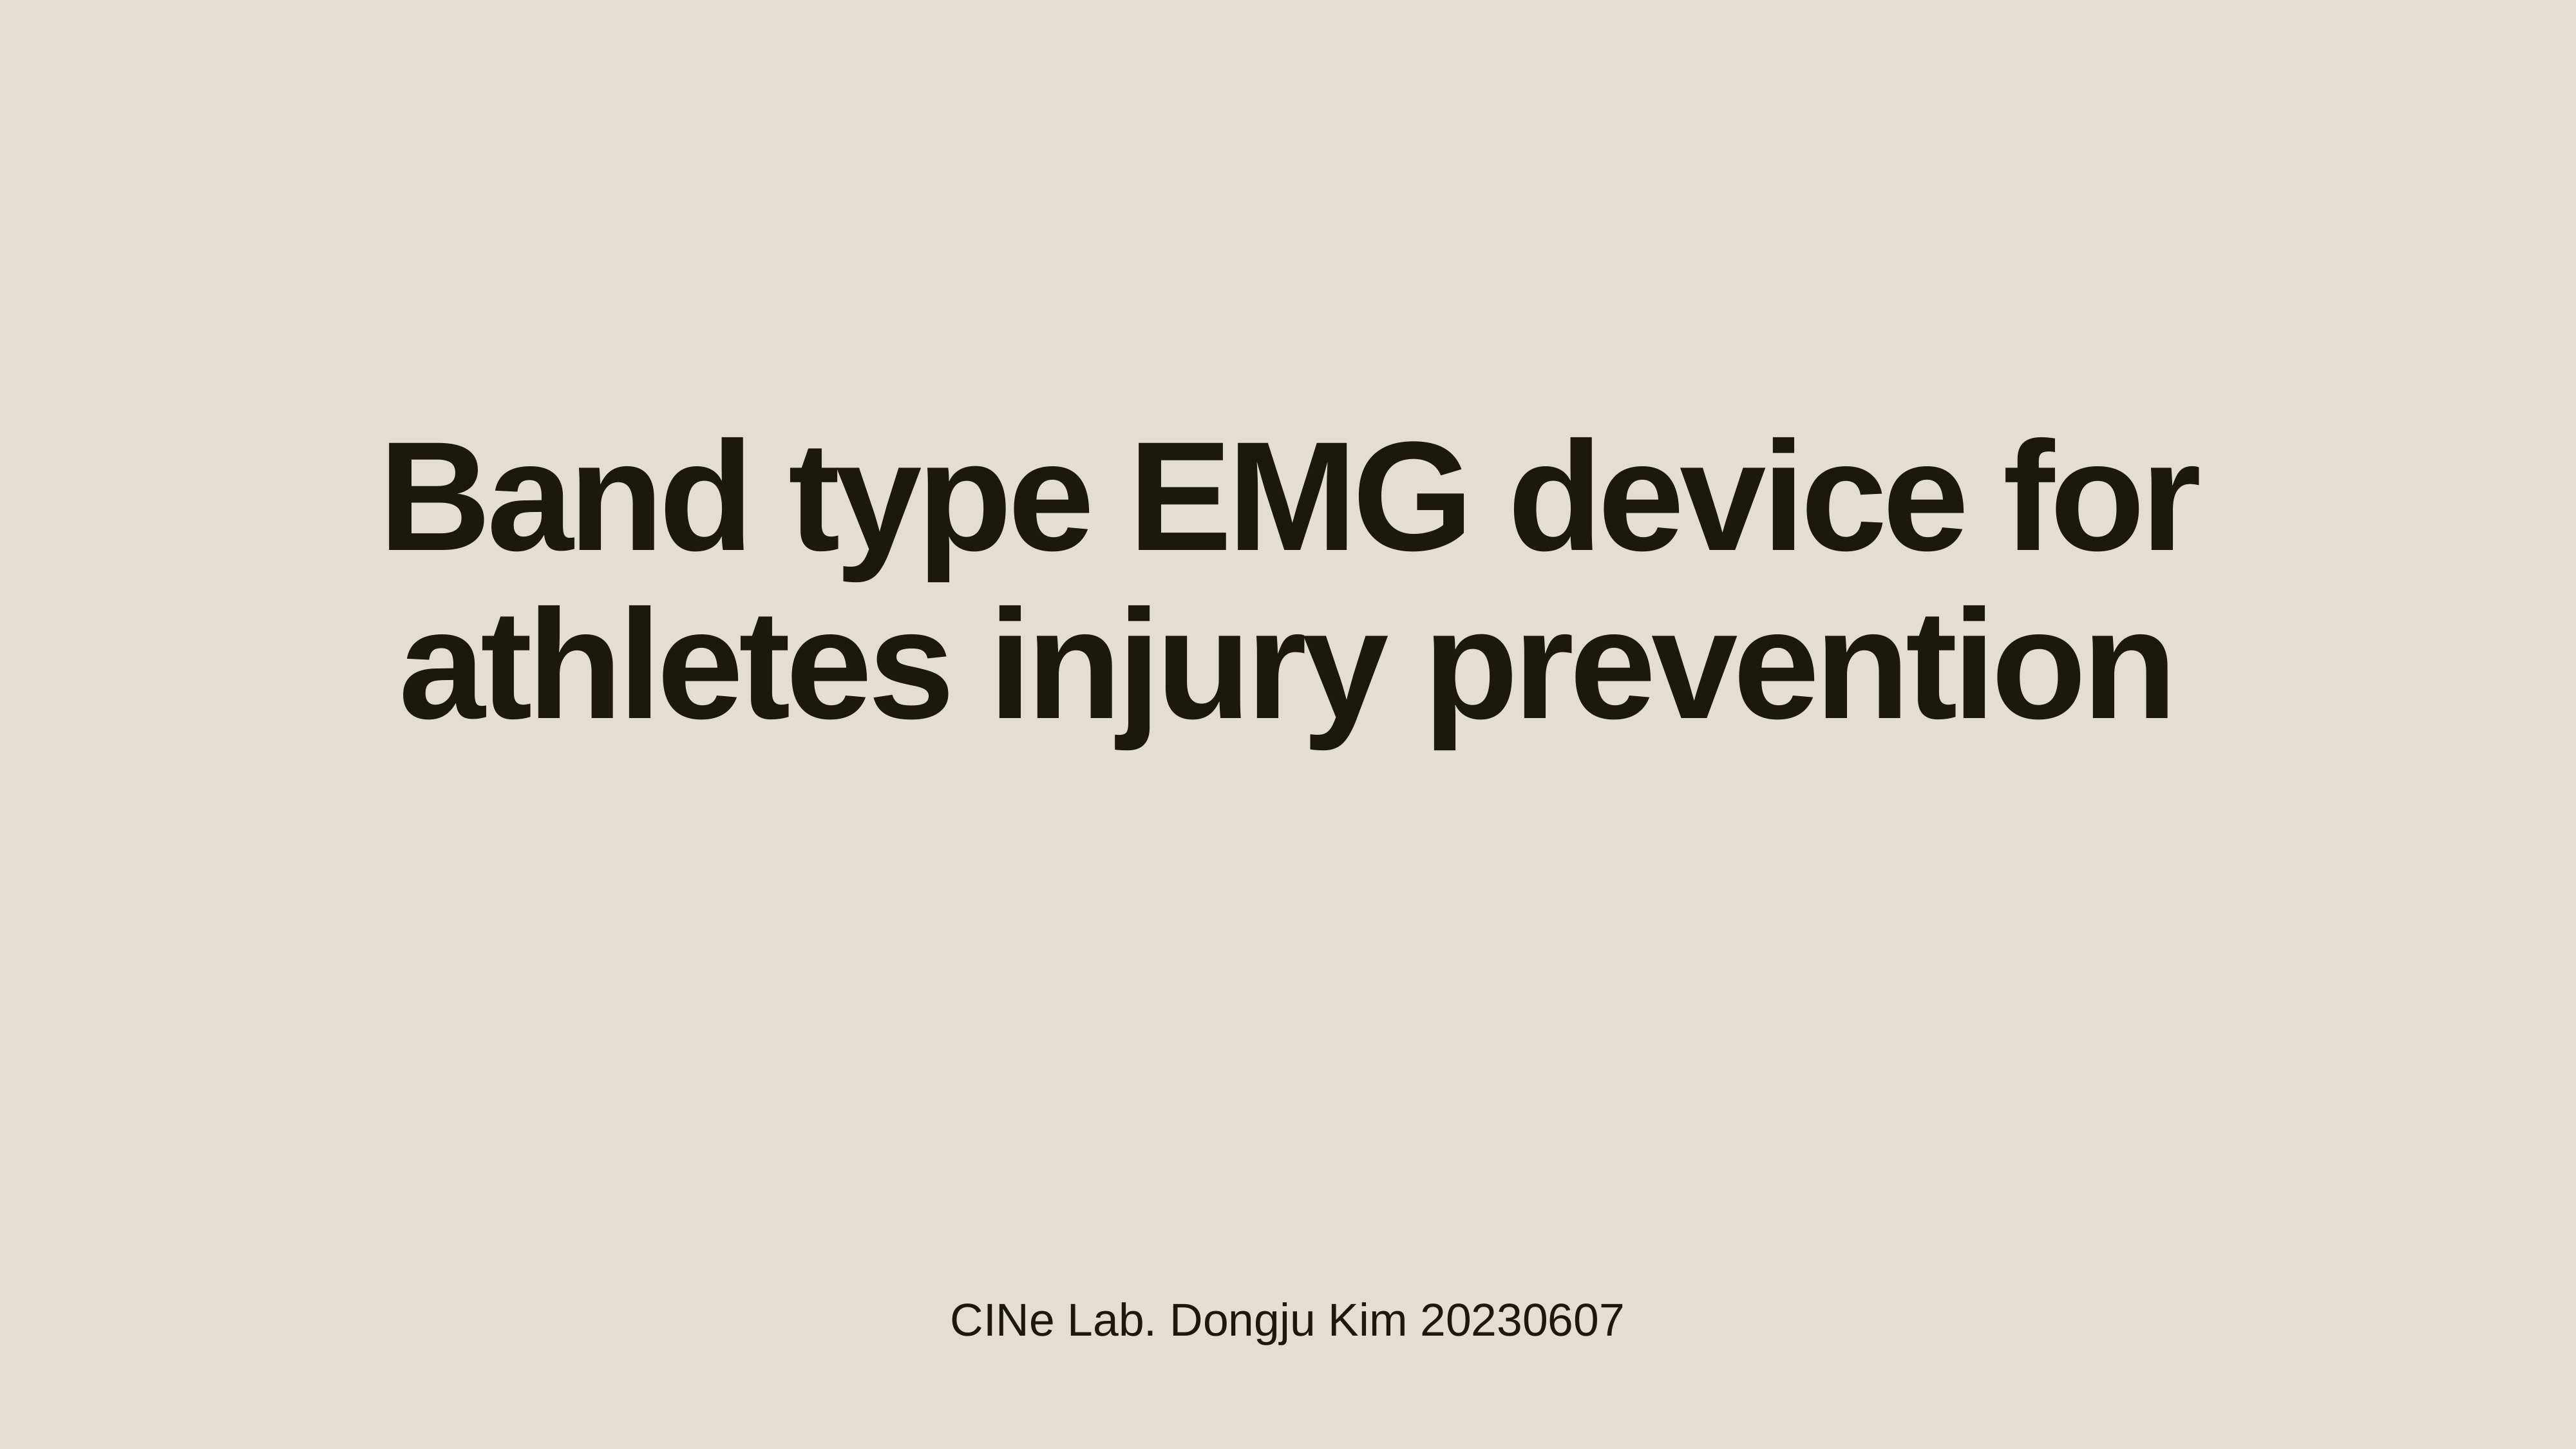

# Band type EMG device for athletes injury prevention

CINe Lab. Dongju Kim 20230607